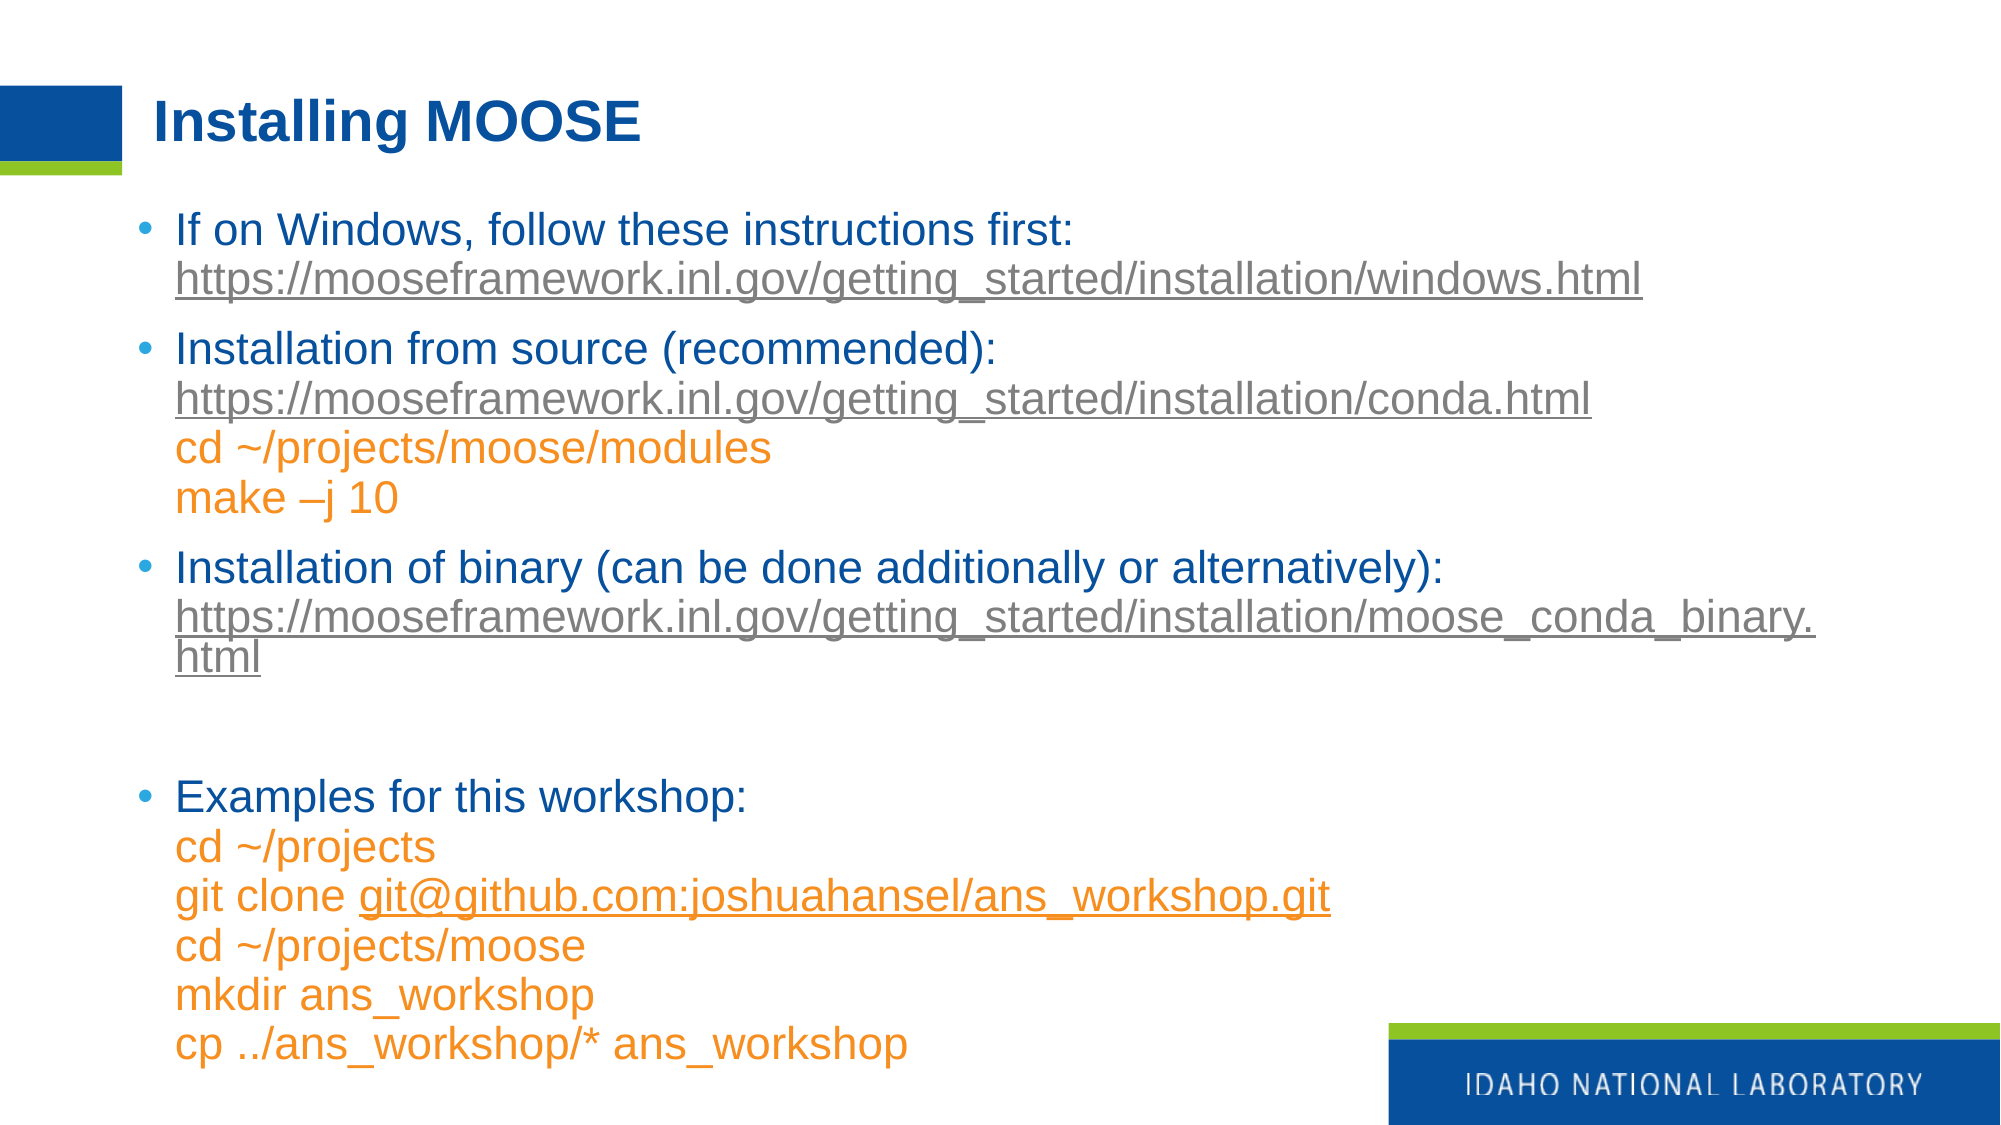

# Installing MOOSE
If on Windows, follow these instructions first: https://mooseframework.inl.gov/getting_started/installation/windows.html
Installation from source (recommended):
https://mooseframework.inl.gov/getting_started/installation/conda.html
cd ~/projects/moose/modules
make –j 10
Installation of binary (can be done additionally or alternatively):
https://mooseframework.inl.gov/getting_started/installation/moose_conda_binary.html

Examples for this workshop:
cd ~/projects
git clone git@github.com:joshuahansel/ans_workshop.git
cd ~/projects/moose
mkdir ans_workshop
cp ../ans_workshop/* ans_workshop